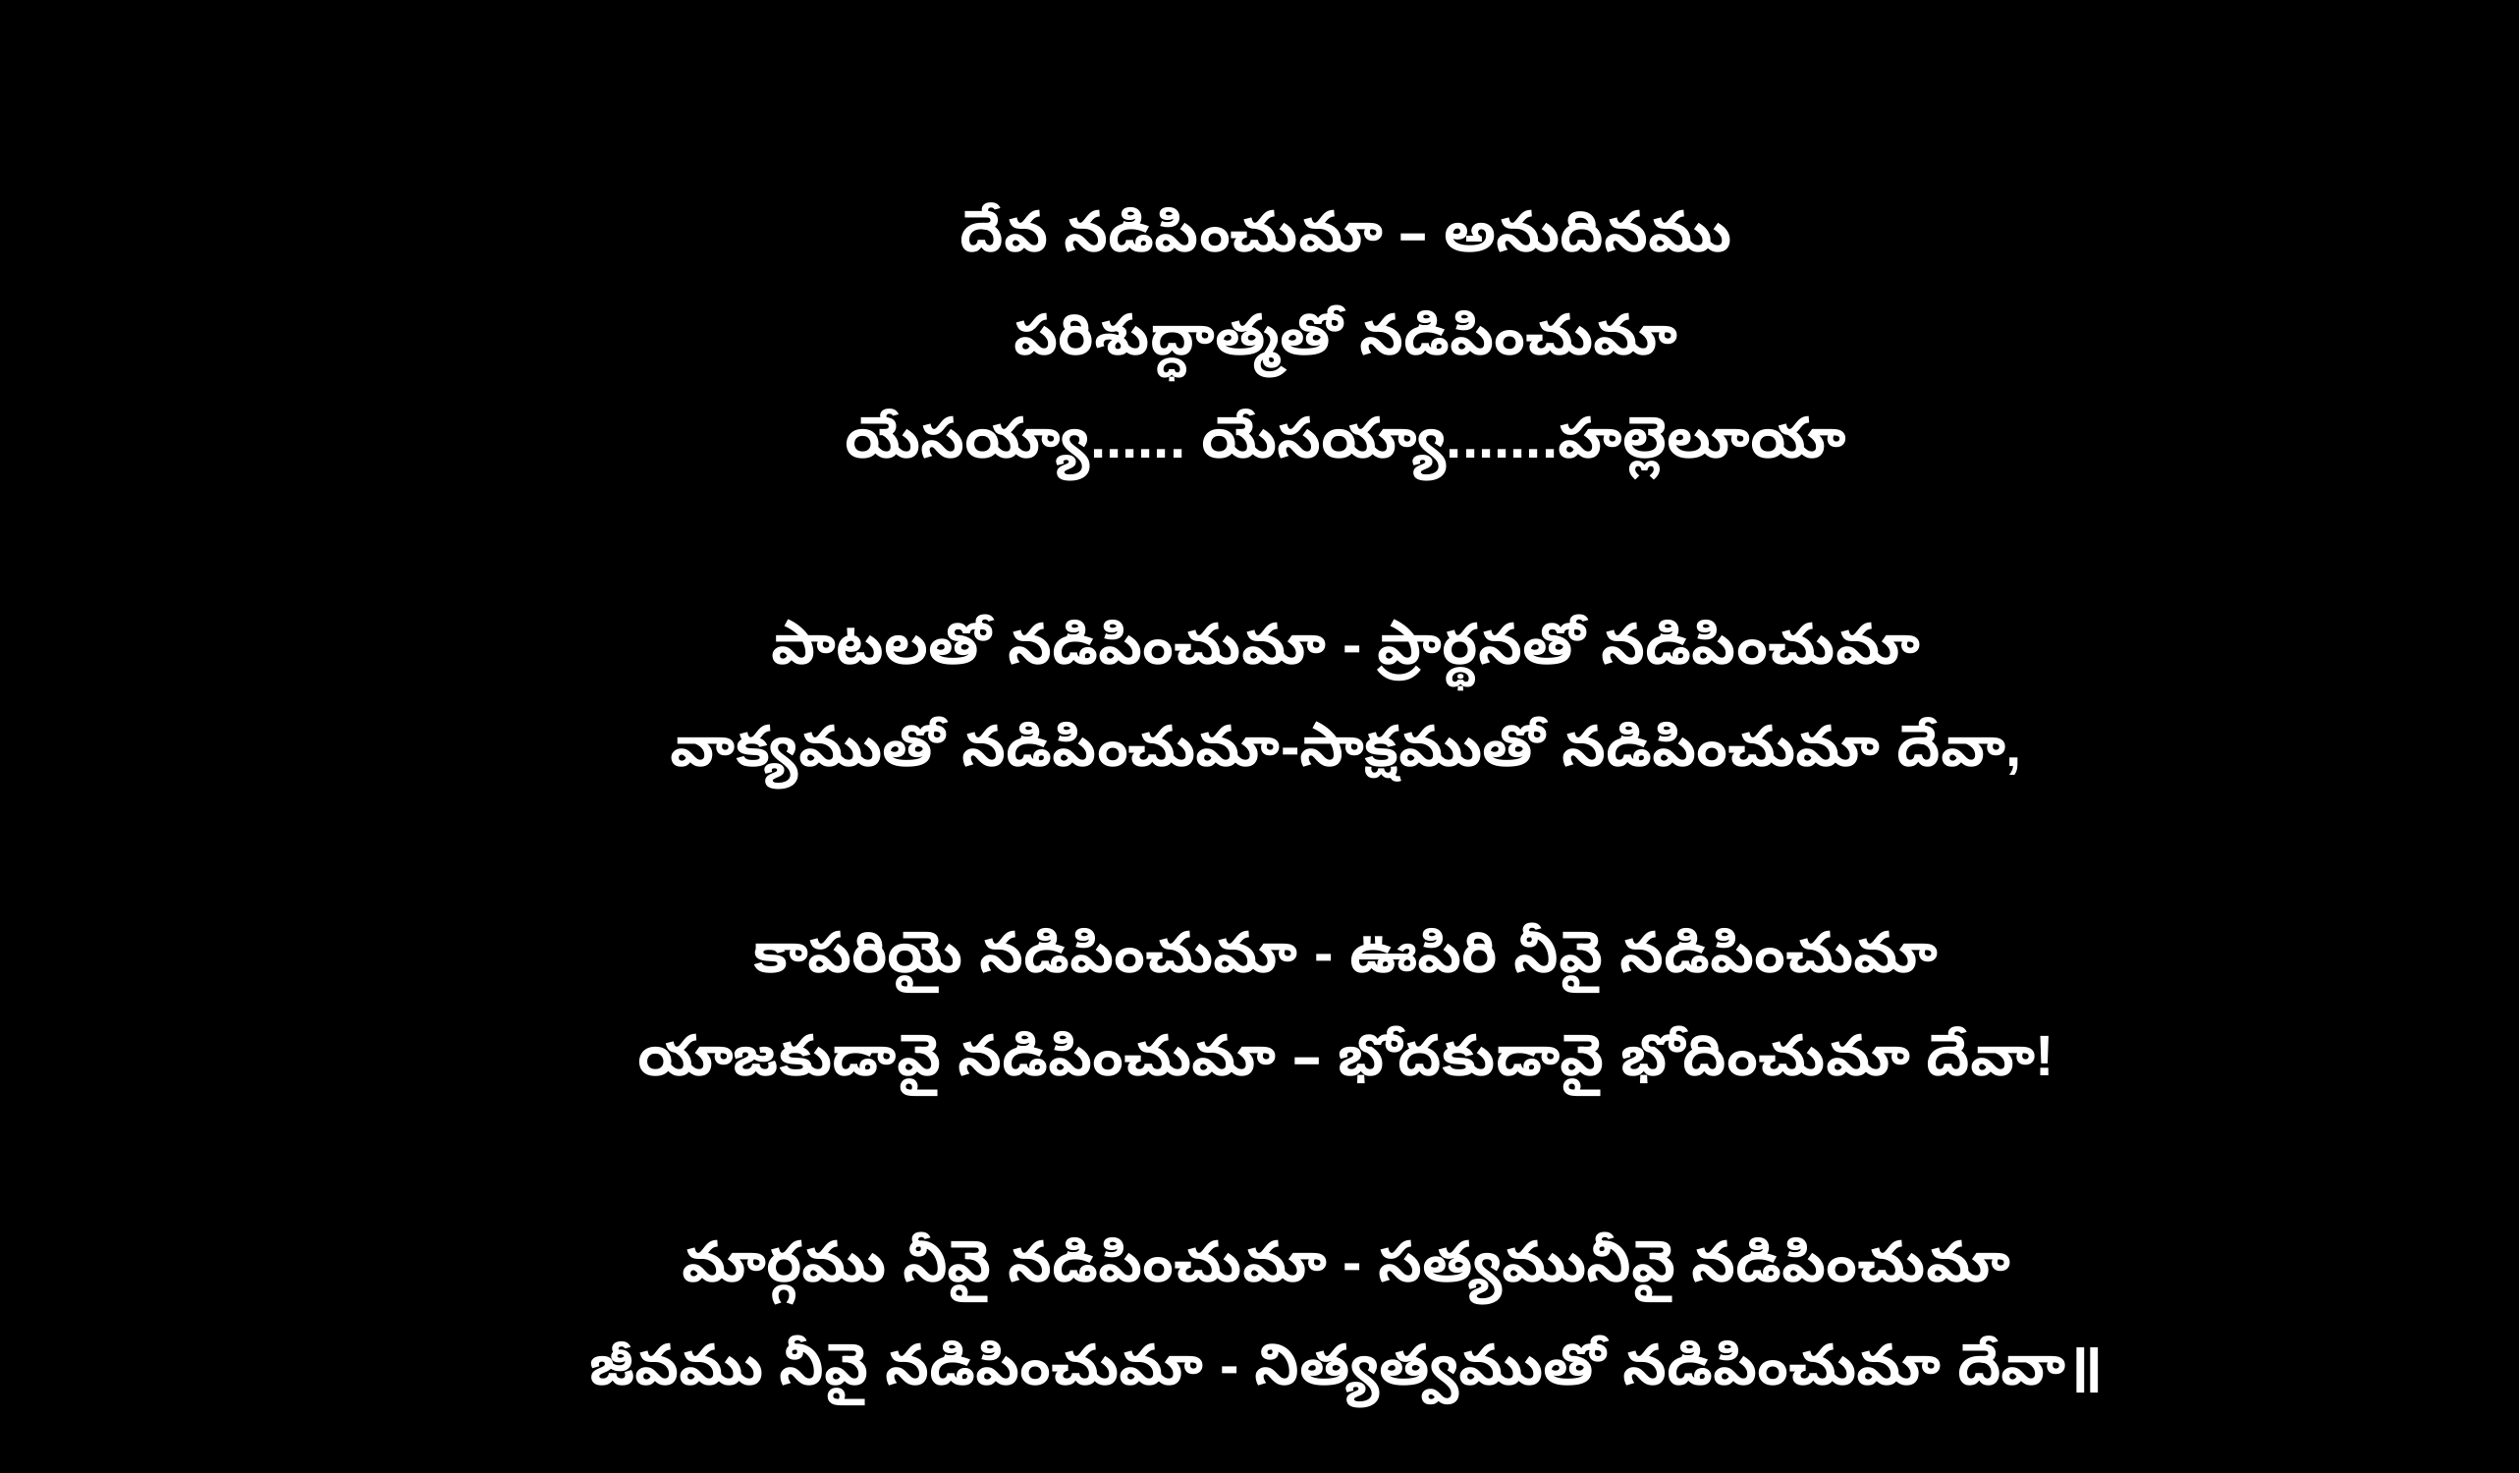

దేవ నడిపించుమా – అనుదినము
పరిశుద్ధాత్మతో నడిపించుమా
యేసయ్యా...... యేసయ్యా.......హల్లెలూయా

పాటలతో నడిపించుమా - ప్రార్థనతో నడిపించుమా
వాక్యముతో నడిపించుమా-సాక్షముతో నడిపించుమా దేవా,

కాపరియై నడిపించుమా - ఊపిరి నీవై నడిపించుమా
యాజకుడావై నడిపించుమా – భోదకుడావై భోదించుమా దేవా!

మార్గము నీవై నడిపించుమా - సత్యమునీవై నడిపించుమా
జీవము నీవై నడిపించుమా - నిత్యత్వముతో నడిపించుమా దేవా॥